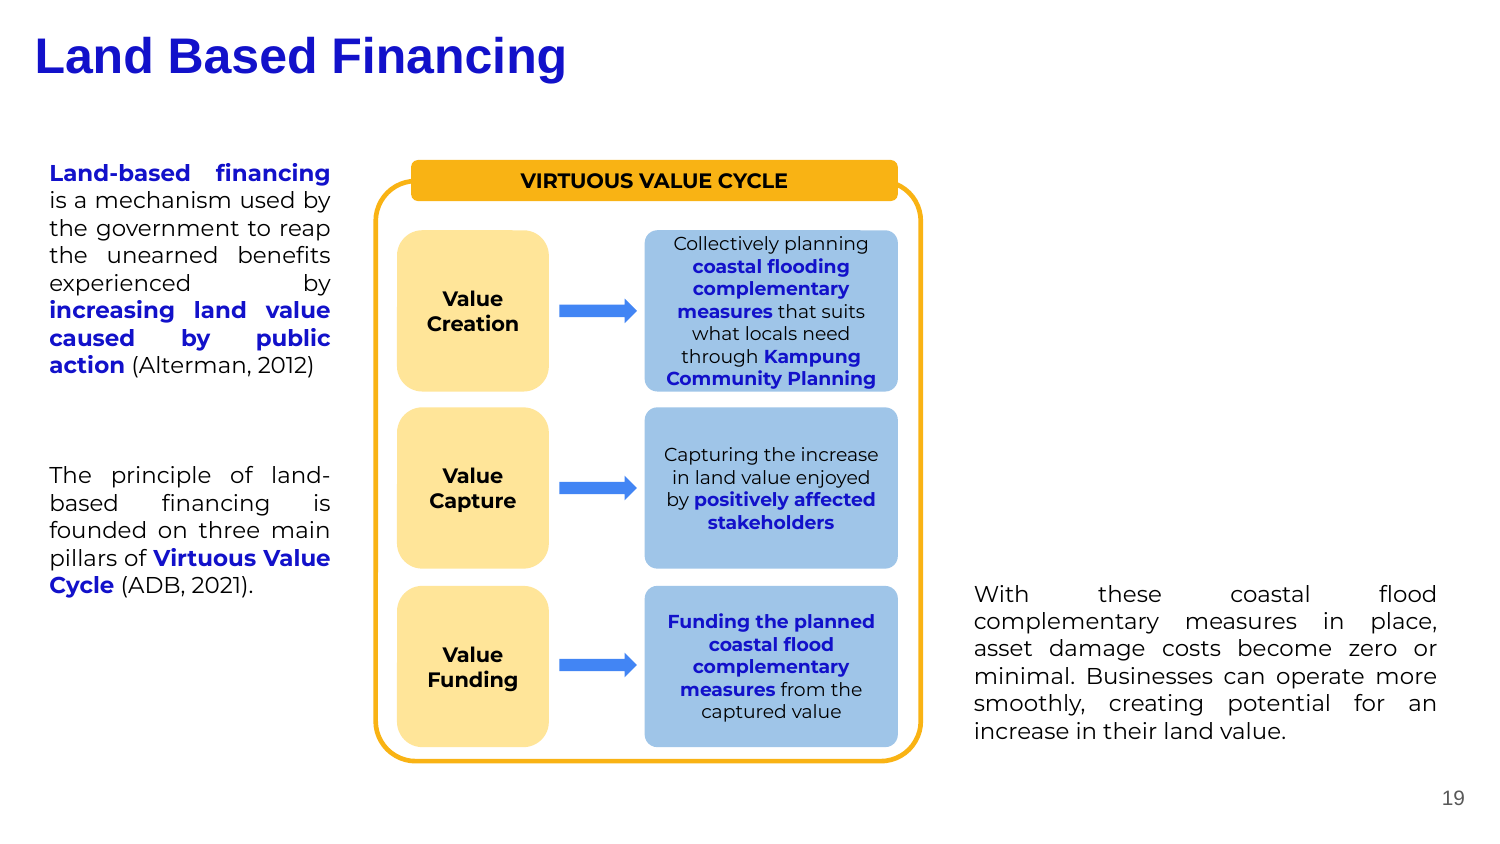

Land Based Financing
Land-based financing is a mechanism used by the government to reap the unearned benefits experienced by increasing land value caused by public action (Alterman, 2012)
VIRTUOUS VALUE CYCLE

Value Creation
Collectively planning coastal flooding complementary measures that suits what locals need through Kampung Community Planning

Capturing the increase in land value enjoyed by positively affected stakeholders
Value Capture

Value Funding
Funding the planned coastal flood complementary measures from the captured value

Kampung Resilience Project List akan dibiayai dgn skema in-kind contribution (development-based) dari LBF
Jelasin ada insentif pembebasan pajak inreturn to Value Capture
The principle of land-based financing is founded on three main pillars of Virtuous Value Cycle (ADB, 2021).
With these coastal flood complementary measures in place, asset damage costs become zero or minimal. Businesses can operate more smoothly, creating potential for an increase in their land value.
19